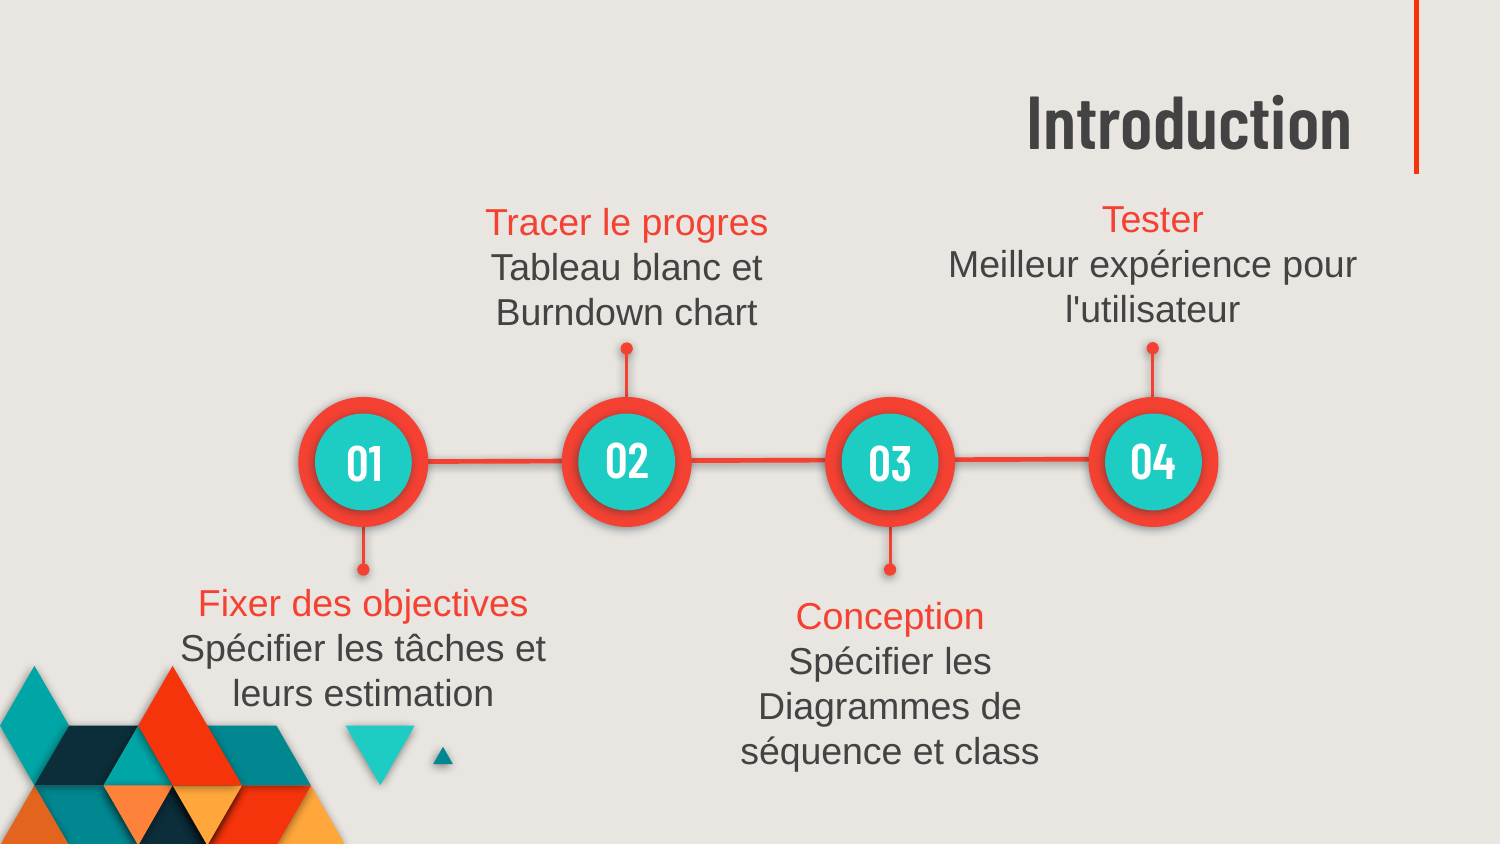

Introduction
Tester
Meilleur expérience pour l'utilisateur
Tracer le progres
Tableau blanc et Burndown chart

02
04
# 01
03
Fixer des objectives
Spécifier les tâches et leurs estimation
Conception
Spécifier les Diagrammes de séquence et class